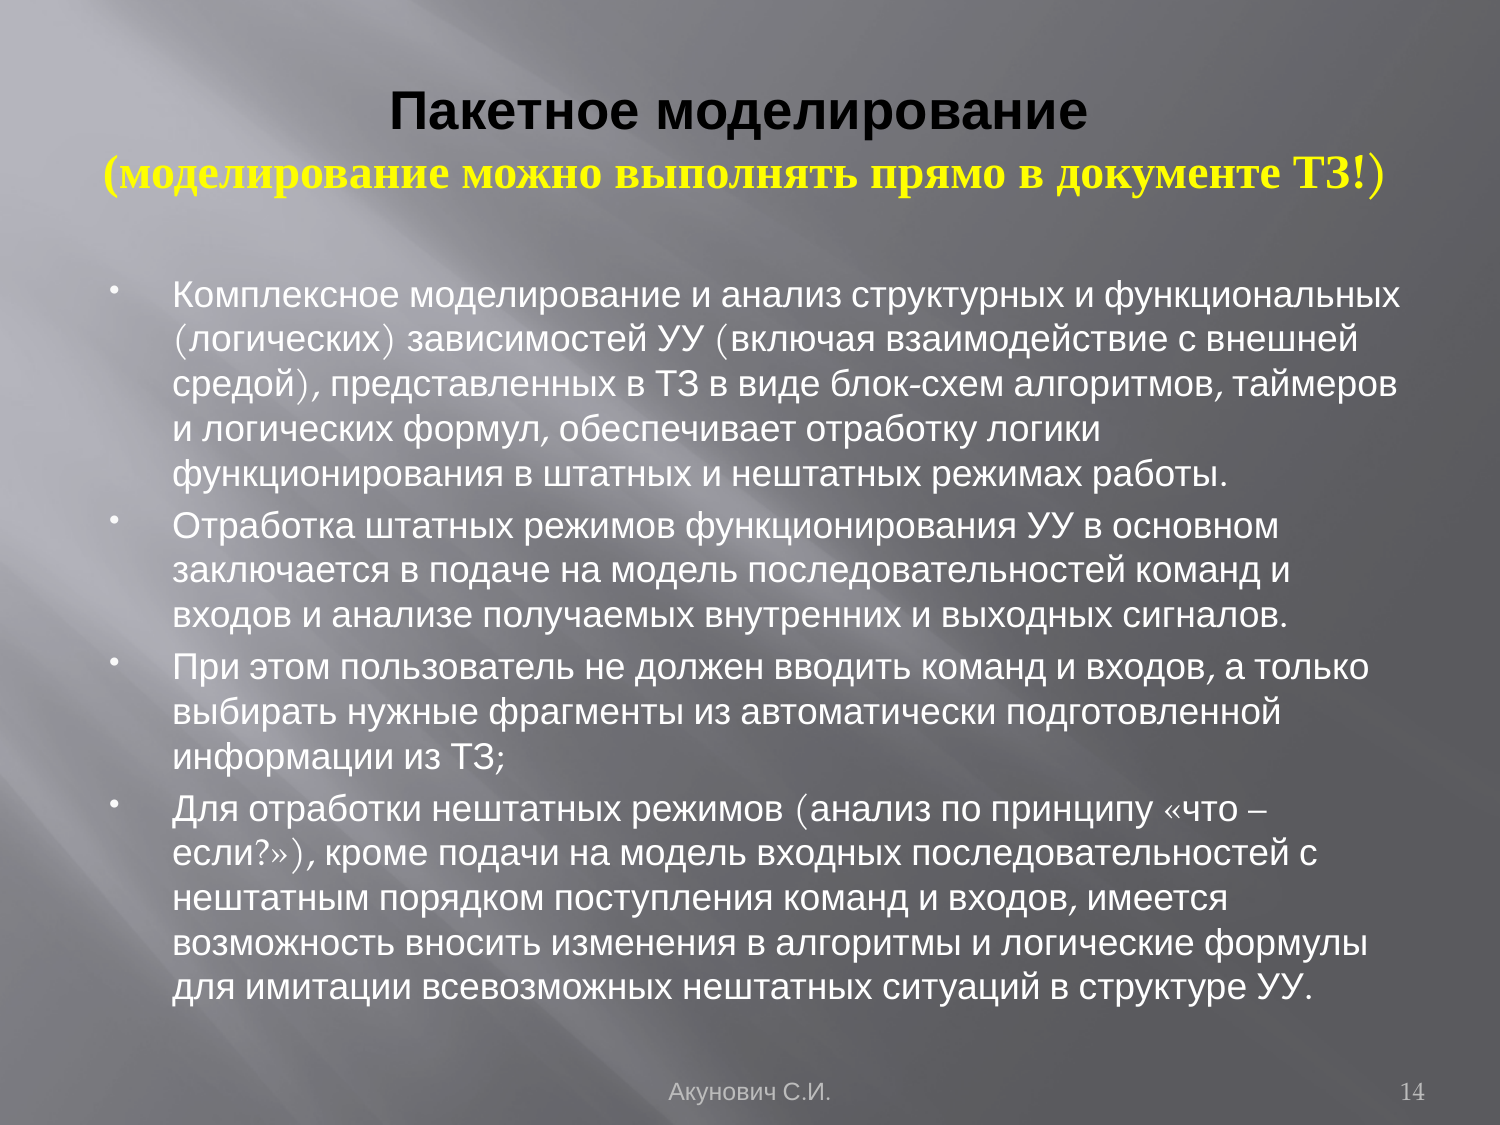

# Пакетное моделирование (моделирование можно выполнять прямо в документе ТЗ!)
Комплексное моделирование и анализ структурных и функциональных (логических) зависимостей УУ (включая взаимодействие с внешней средой), представленных в ТЗ в виде блок-схем алгоритмов, таймеров и логических формул, обеспечивает отработку логики функционирования в штатных и нештатных режимах работы.
Отработка штатных режимов функционирования УУ в основном заключается в подаче на модель последовательностей команд и входов и анализе получаемых внутренних и выходных сигналов.
При этом пользователь не должен вводить команд и входов, а только выбирать нужные фрагменты из автоматически подготовленной информации из ТЗ;
Для отработки нештатных режимов (анализ по принципу «что – если?»), кроме подачи на модель входных последовательностей с нештатным порядком поступления команд и входов, имеется возможность вносить изменения в алгоритмы и логические формулы для имитации всевозможных нештатных ситуаций в структуре УУ.
Акунович С.И.
14